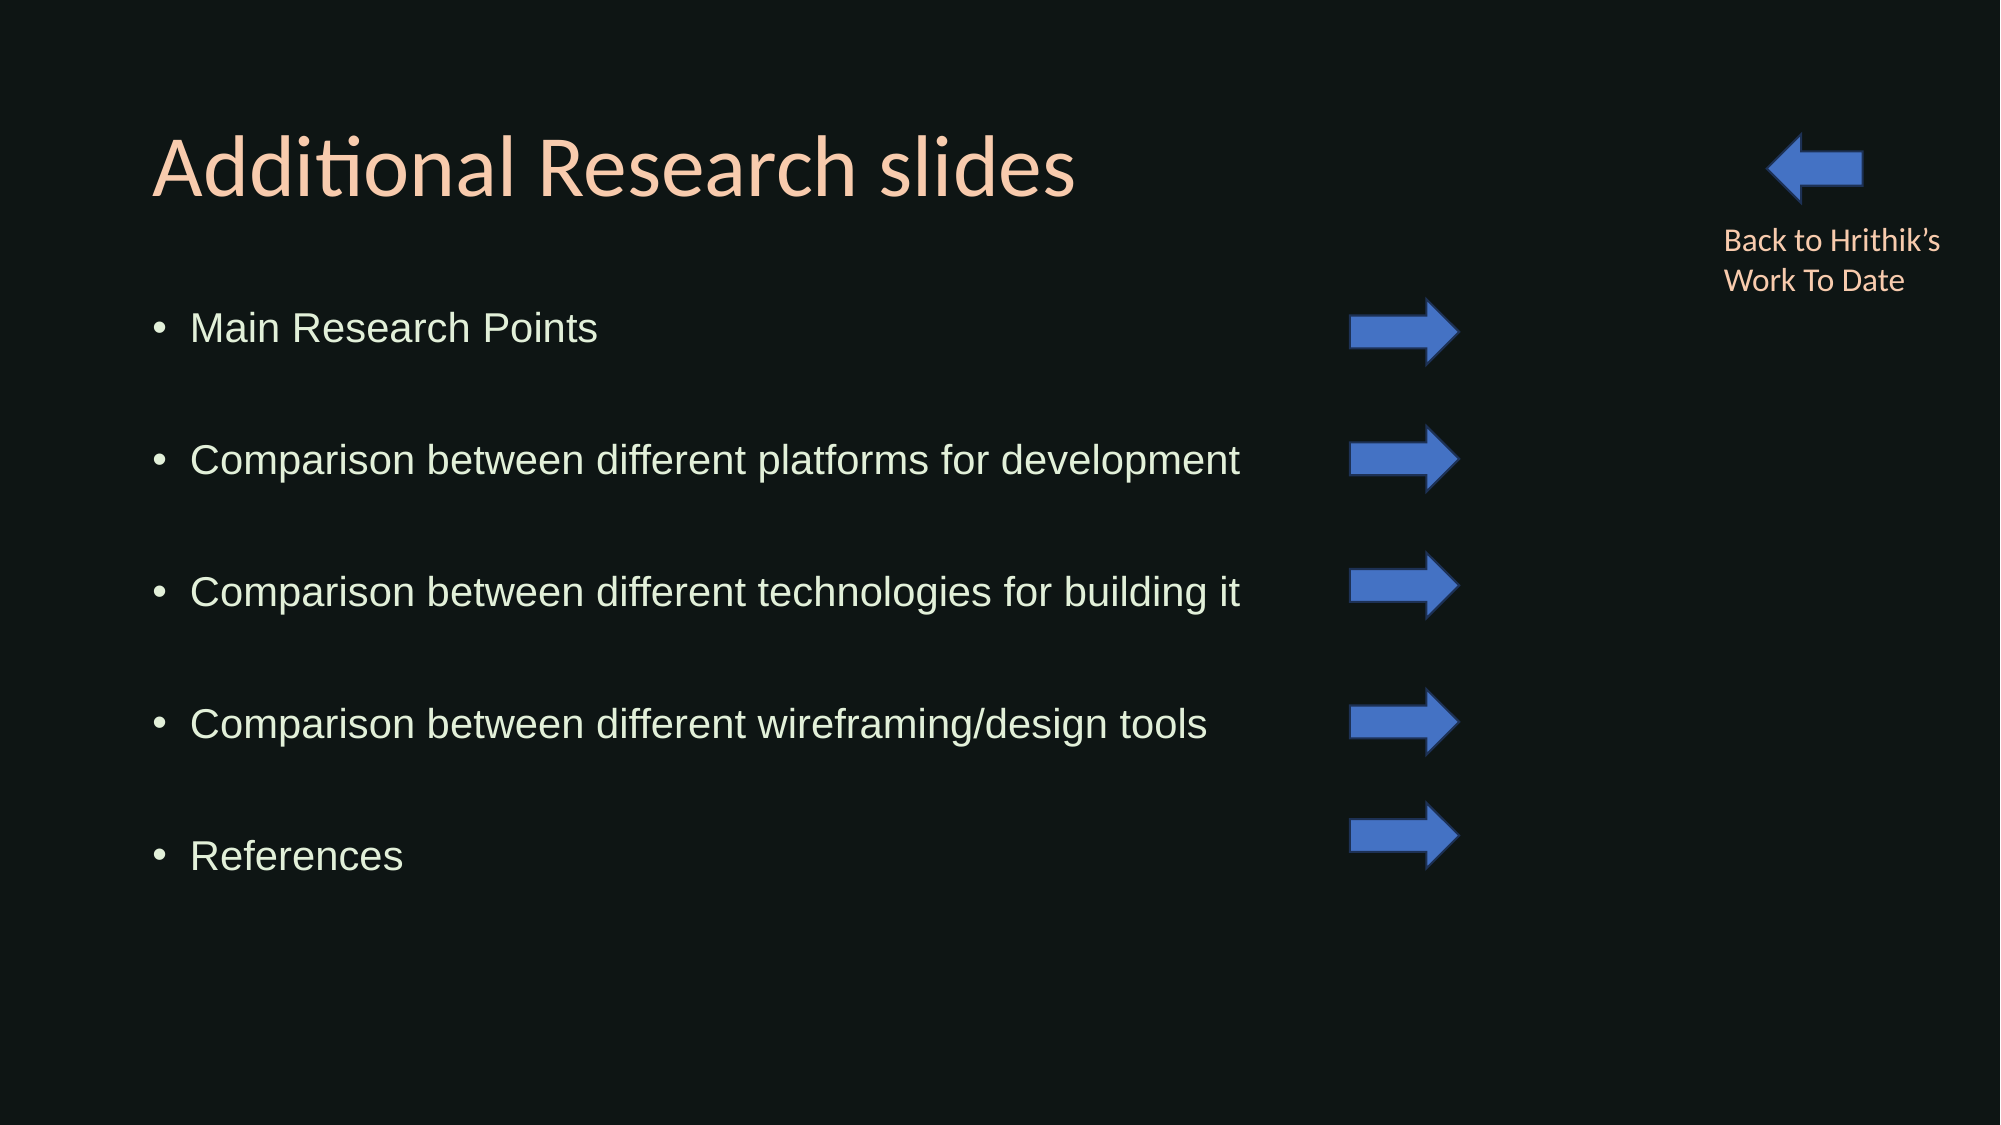

# Additional Research slides

Back to Hrithik’s Work To Date

Main Research Points

Comparison between different platforms for development

Comparison between different technologies for building it

Comparison between different wireframing/design tools

References